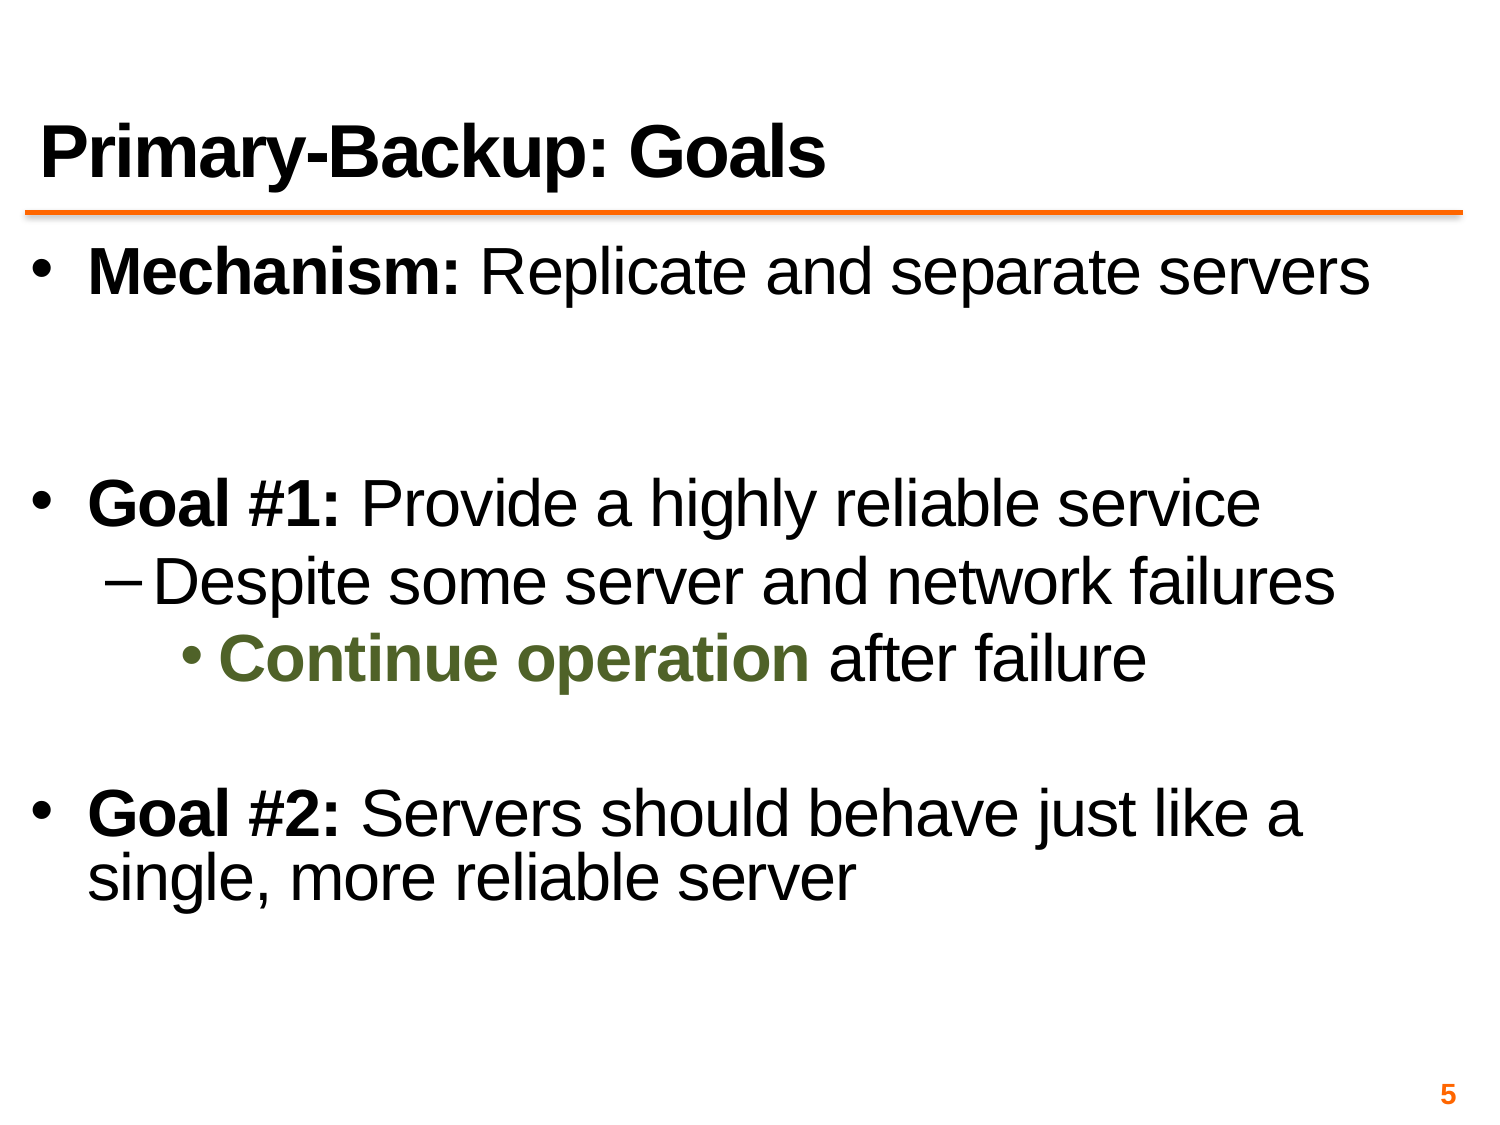

# Primary-Backup: Goals
Mechanism: Replicate and separate servers

Goal #1: Provide a highly reliable service
Despite some server and network failures
Continue operation after failure

Goal #2: Servers should behave just like a single, more reliable server
5